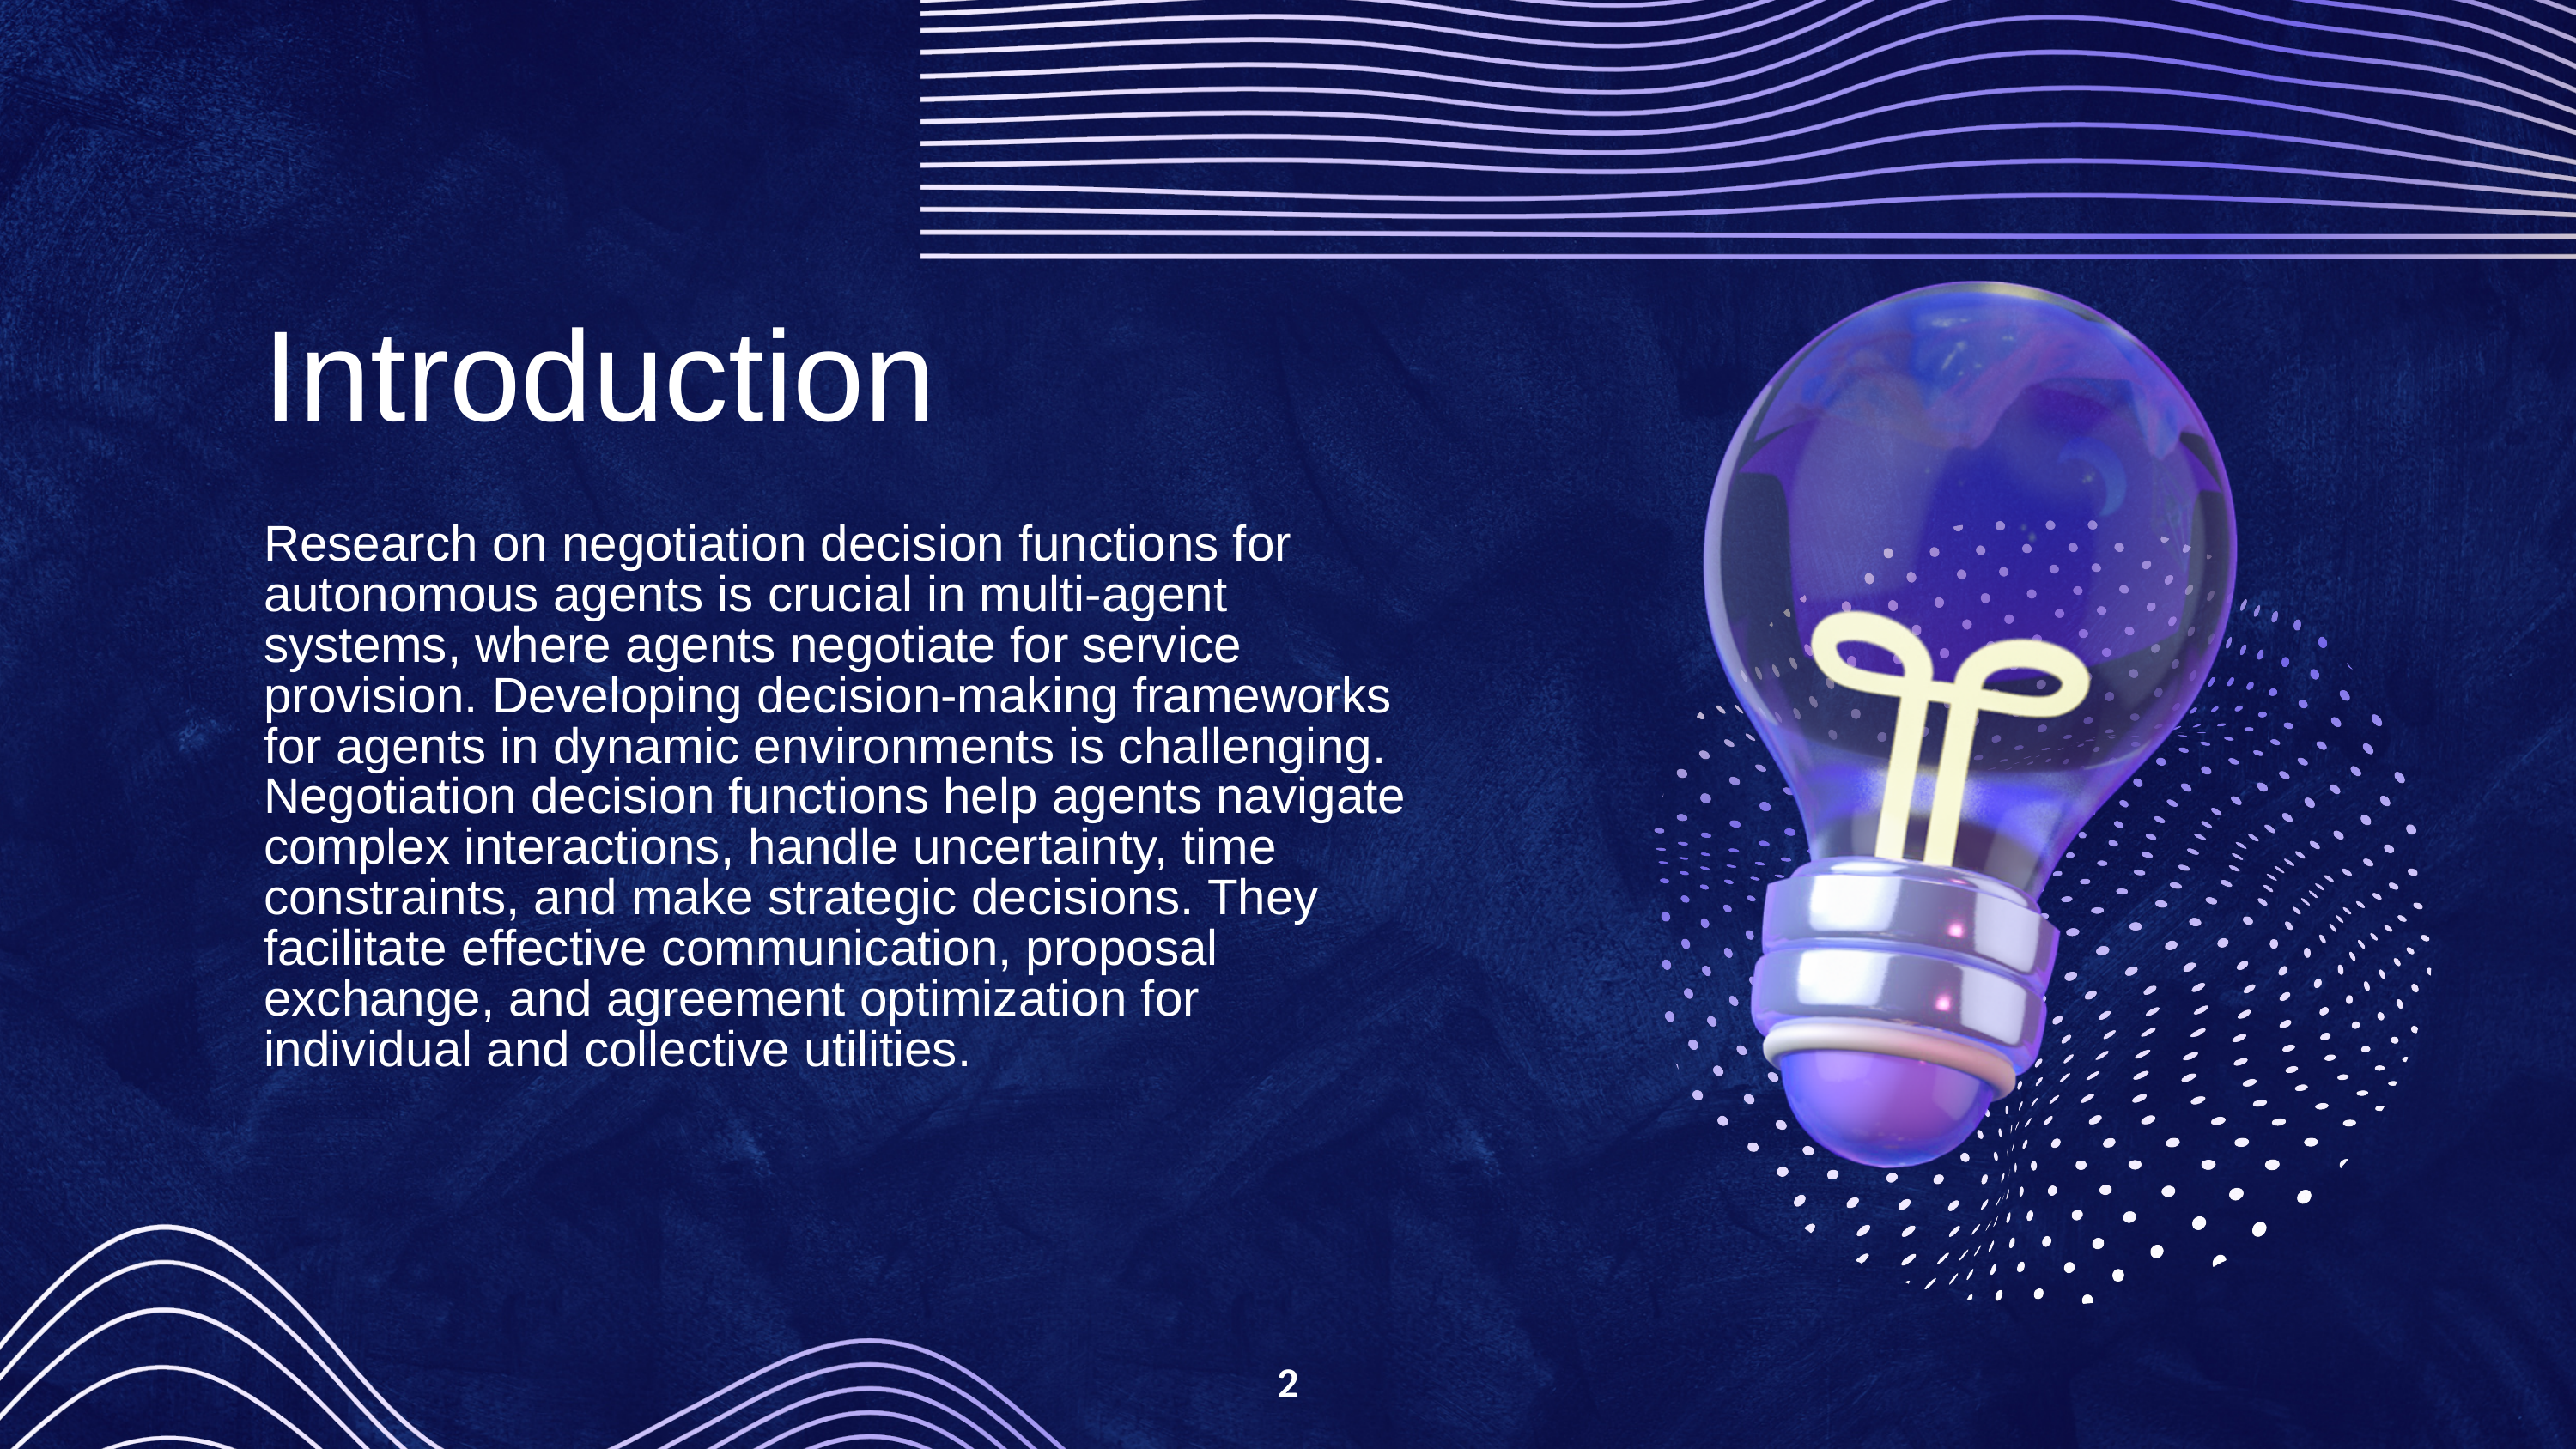

Introduction
Research on negotiation decision functions for autonomous agents is crucial in multi-agent systems, where agents negotiate for service provision. Developing decision-making frameworks for agents in dynamic environments is challenging. Negotiation decision functions help agents navigate complex interactions, handle uncertainty, time constraints, and make strategic decisions. They facilitate effective communication, proposal exchange, and agreement optimization for individual and collective utilities.

2